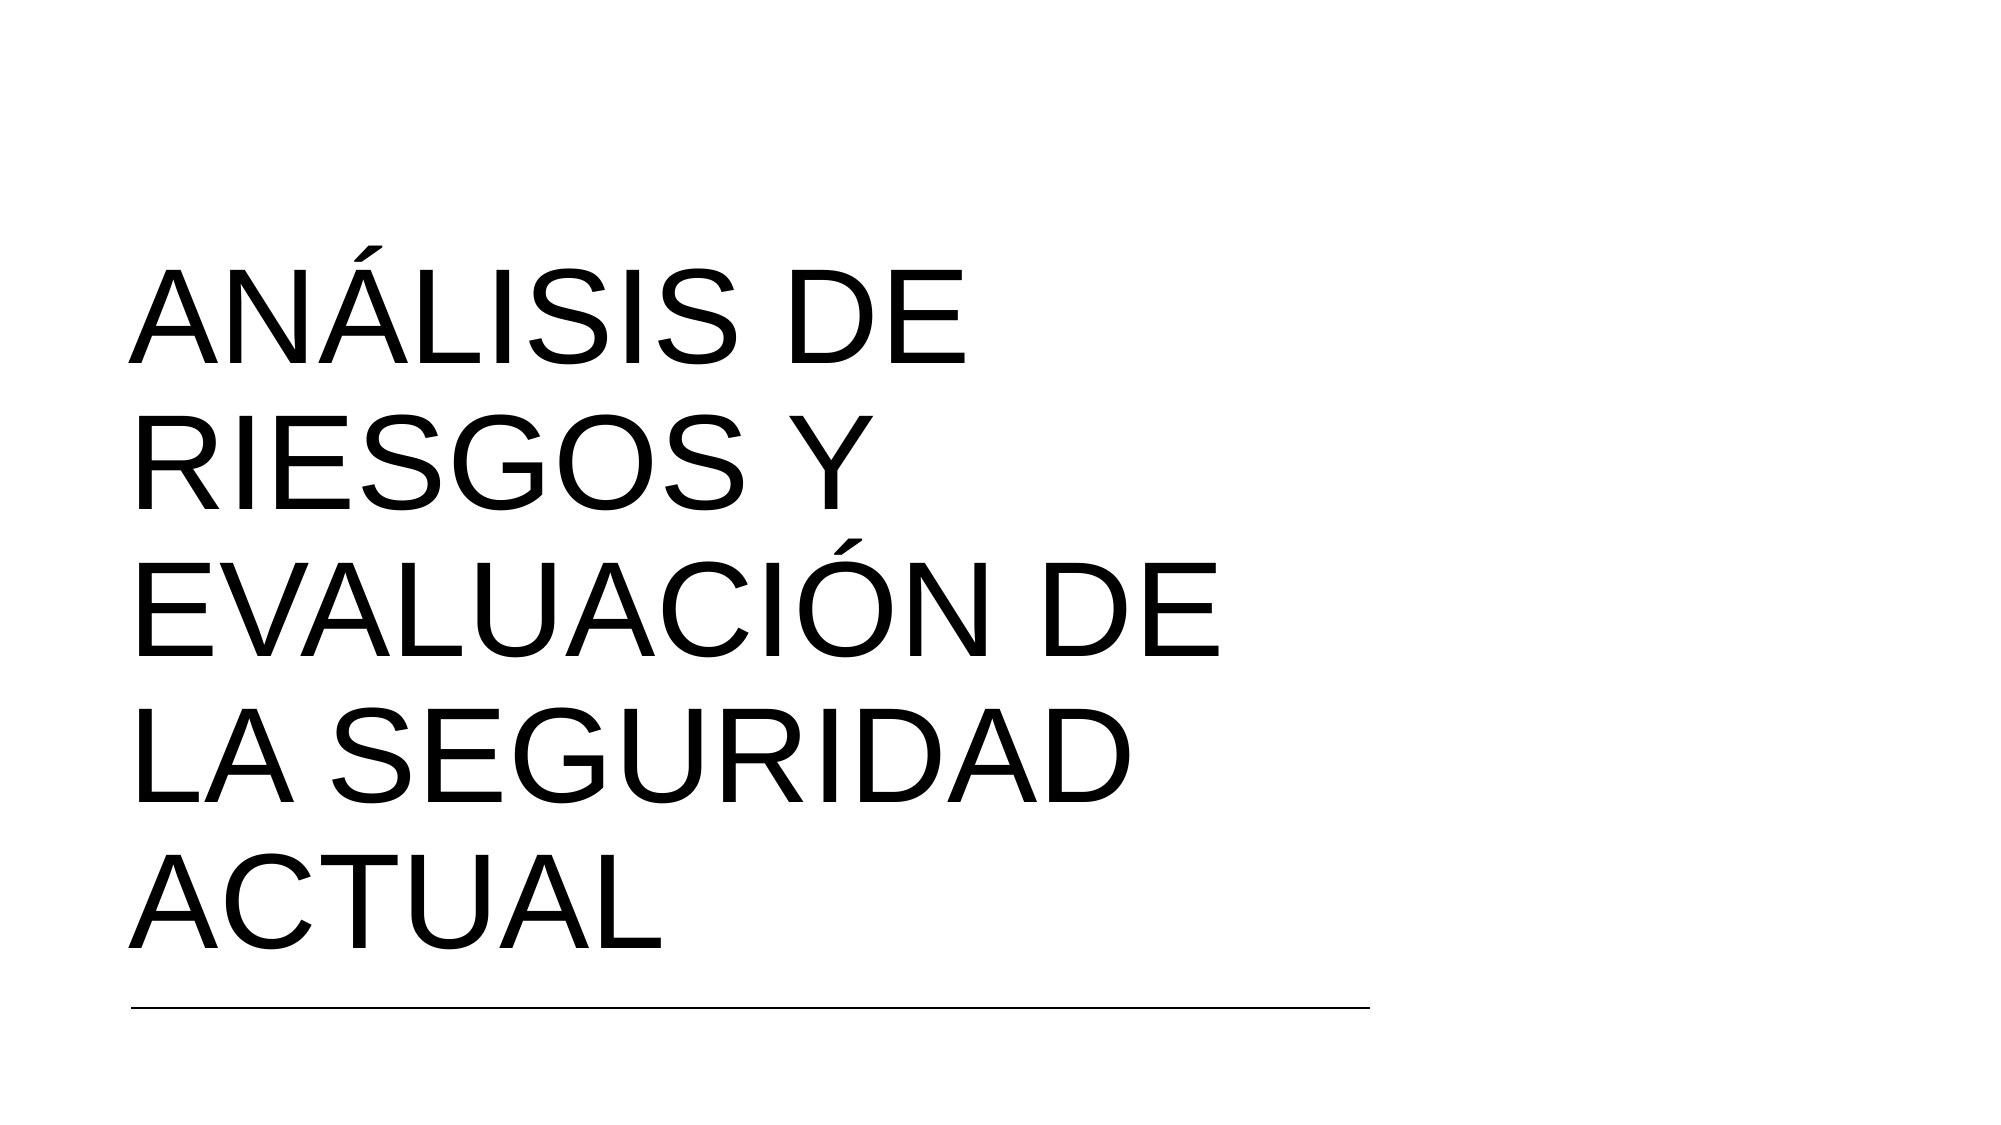

# Análisis de riesgos y evaluación de la seguridad actual